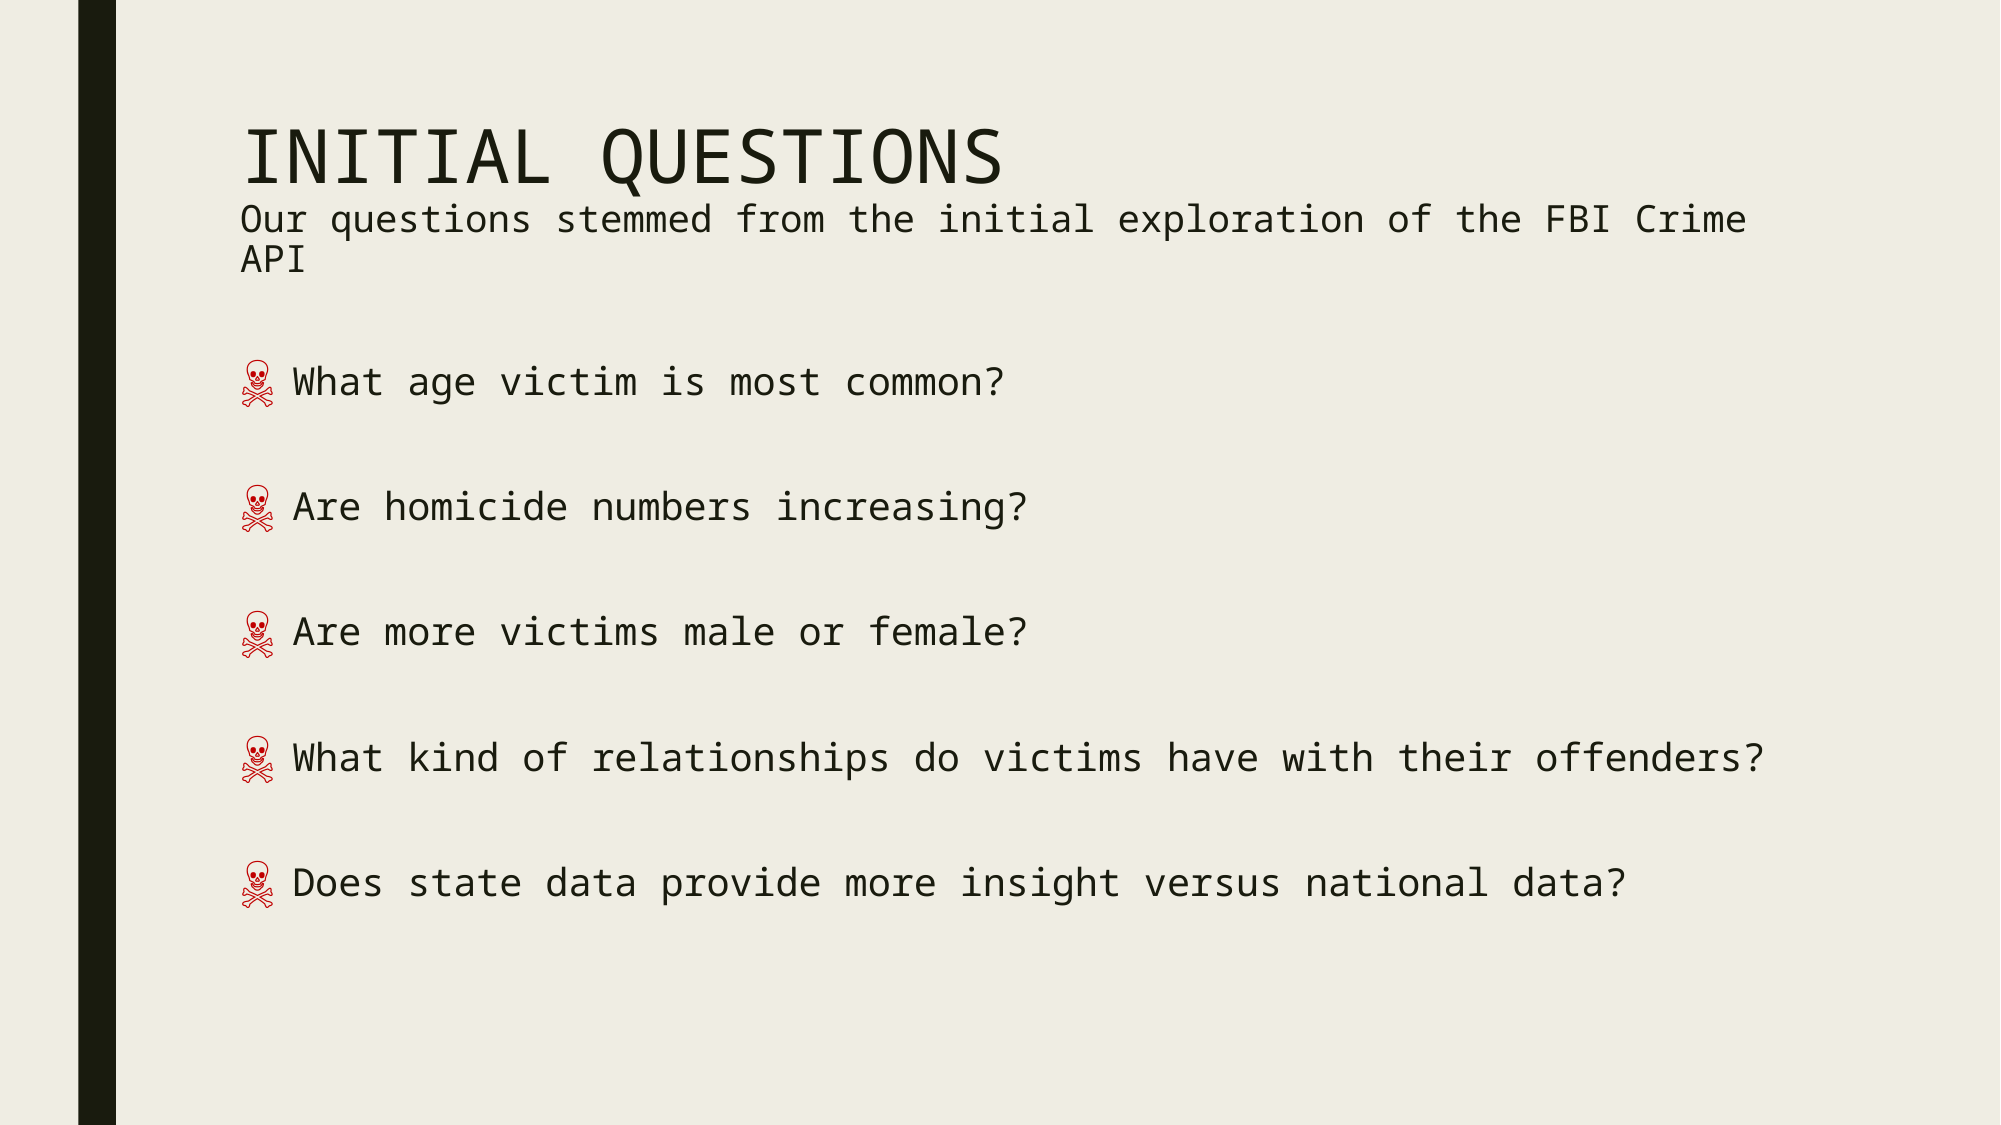

# INITIAL QUESTIONS Our questions stemmed from the initial exploration of the FBI Crime API

What age victim is most common?

Are homicide numbers increasing?

Are more victims male or female?

What kind of relationships do victims have with their offenders?

Does state data provide more insight versus national data?